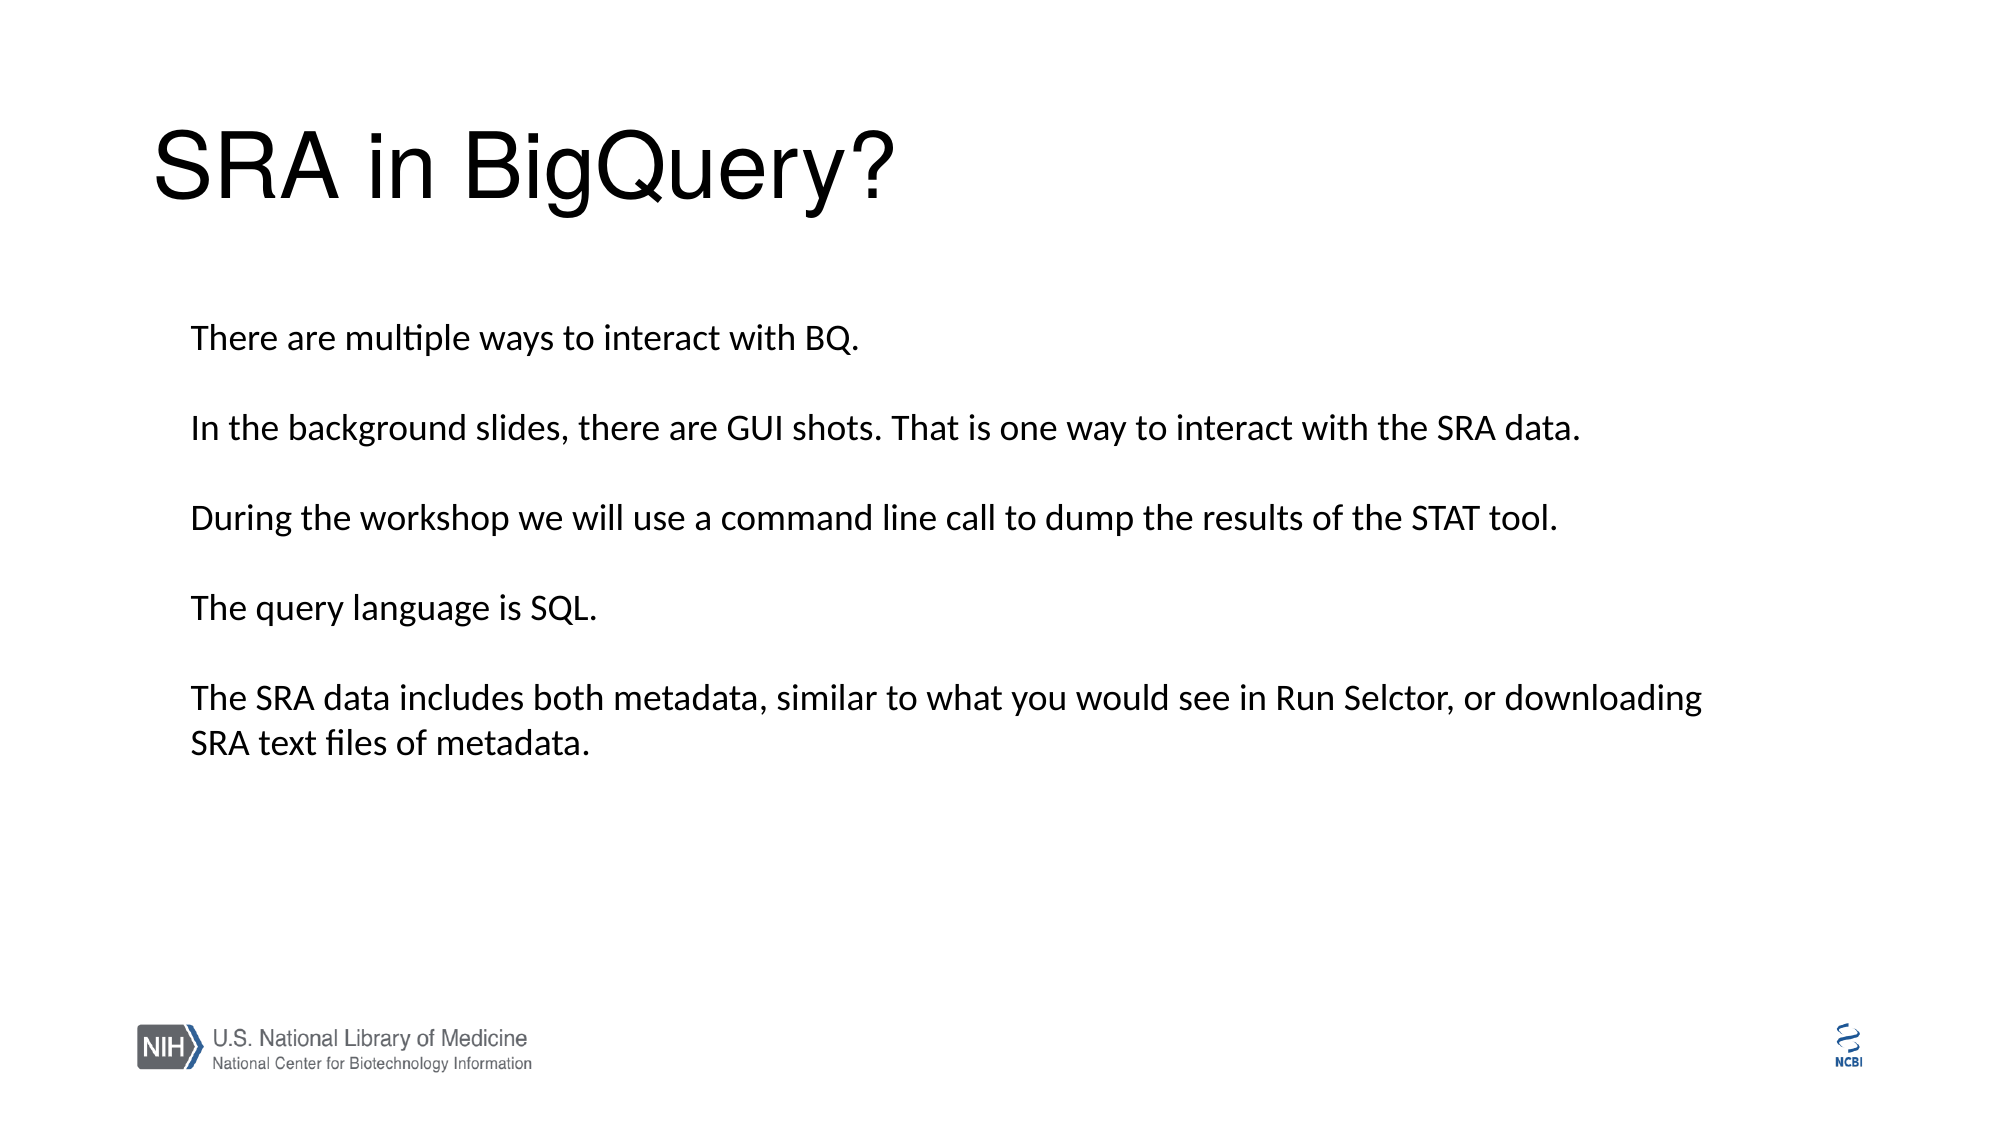

# SRA in BigQuery?
There are multiple ways to interact with BQ.

In the background slides, there are GUI shots. That is one way to interact with the SRA data.

During the workshop we will use a command line call to dump the results of the STAT tool.

The query language is SQL.

The SRA data includes both metadata, similar to what you would see in Run Selctor, or downloading
SRA text files of metadata.